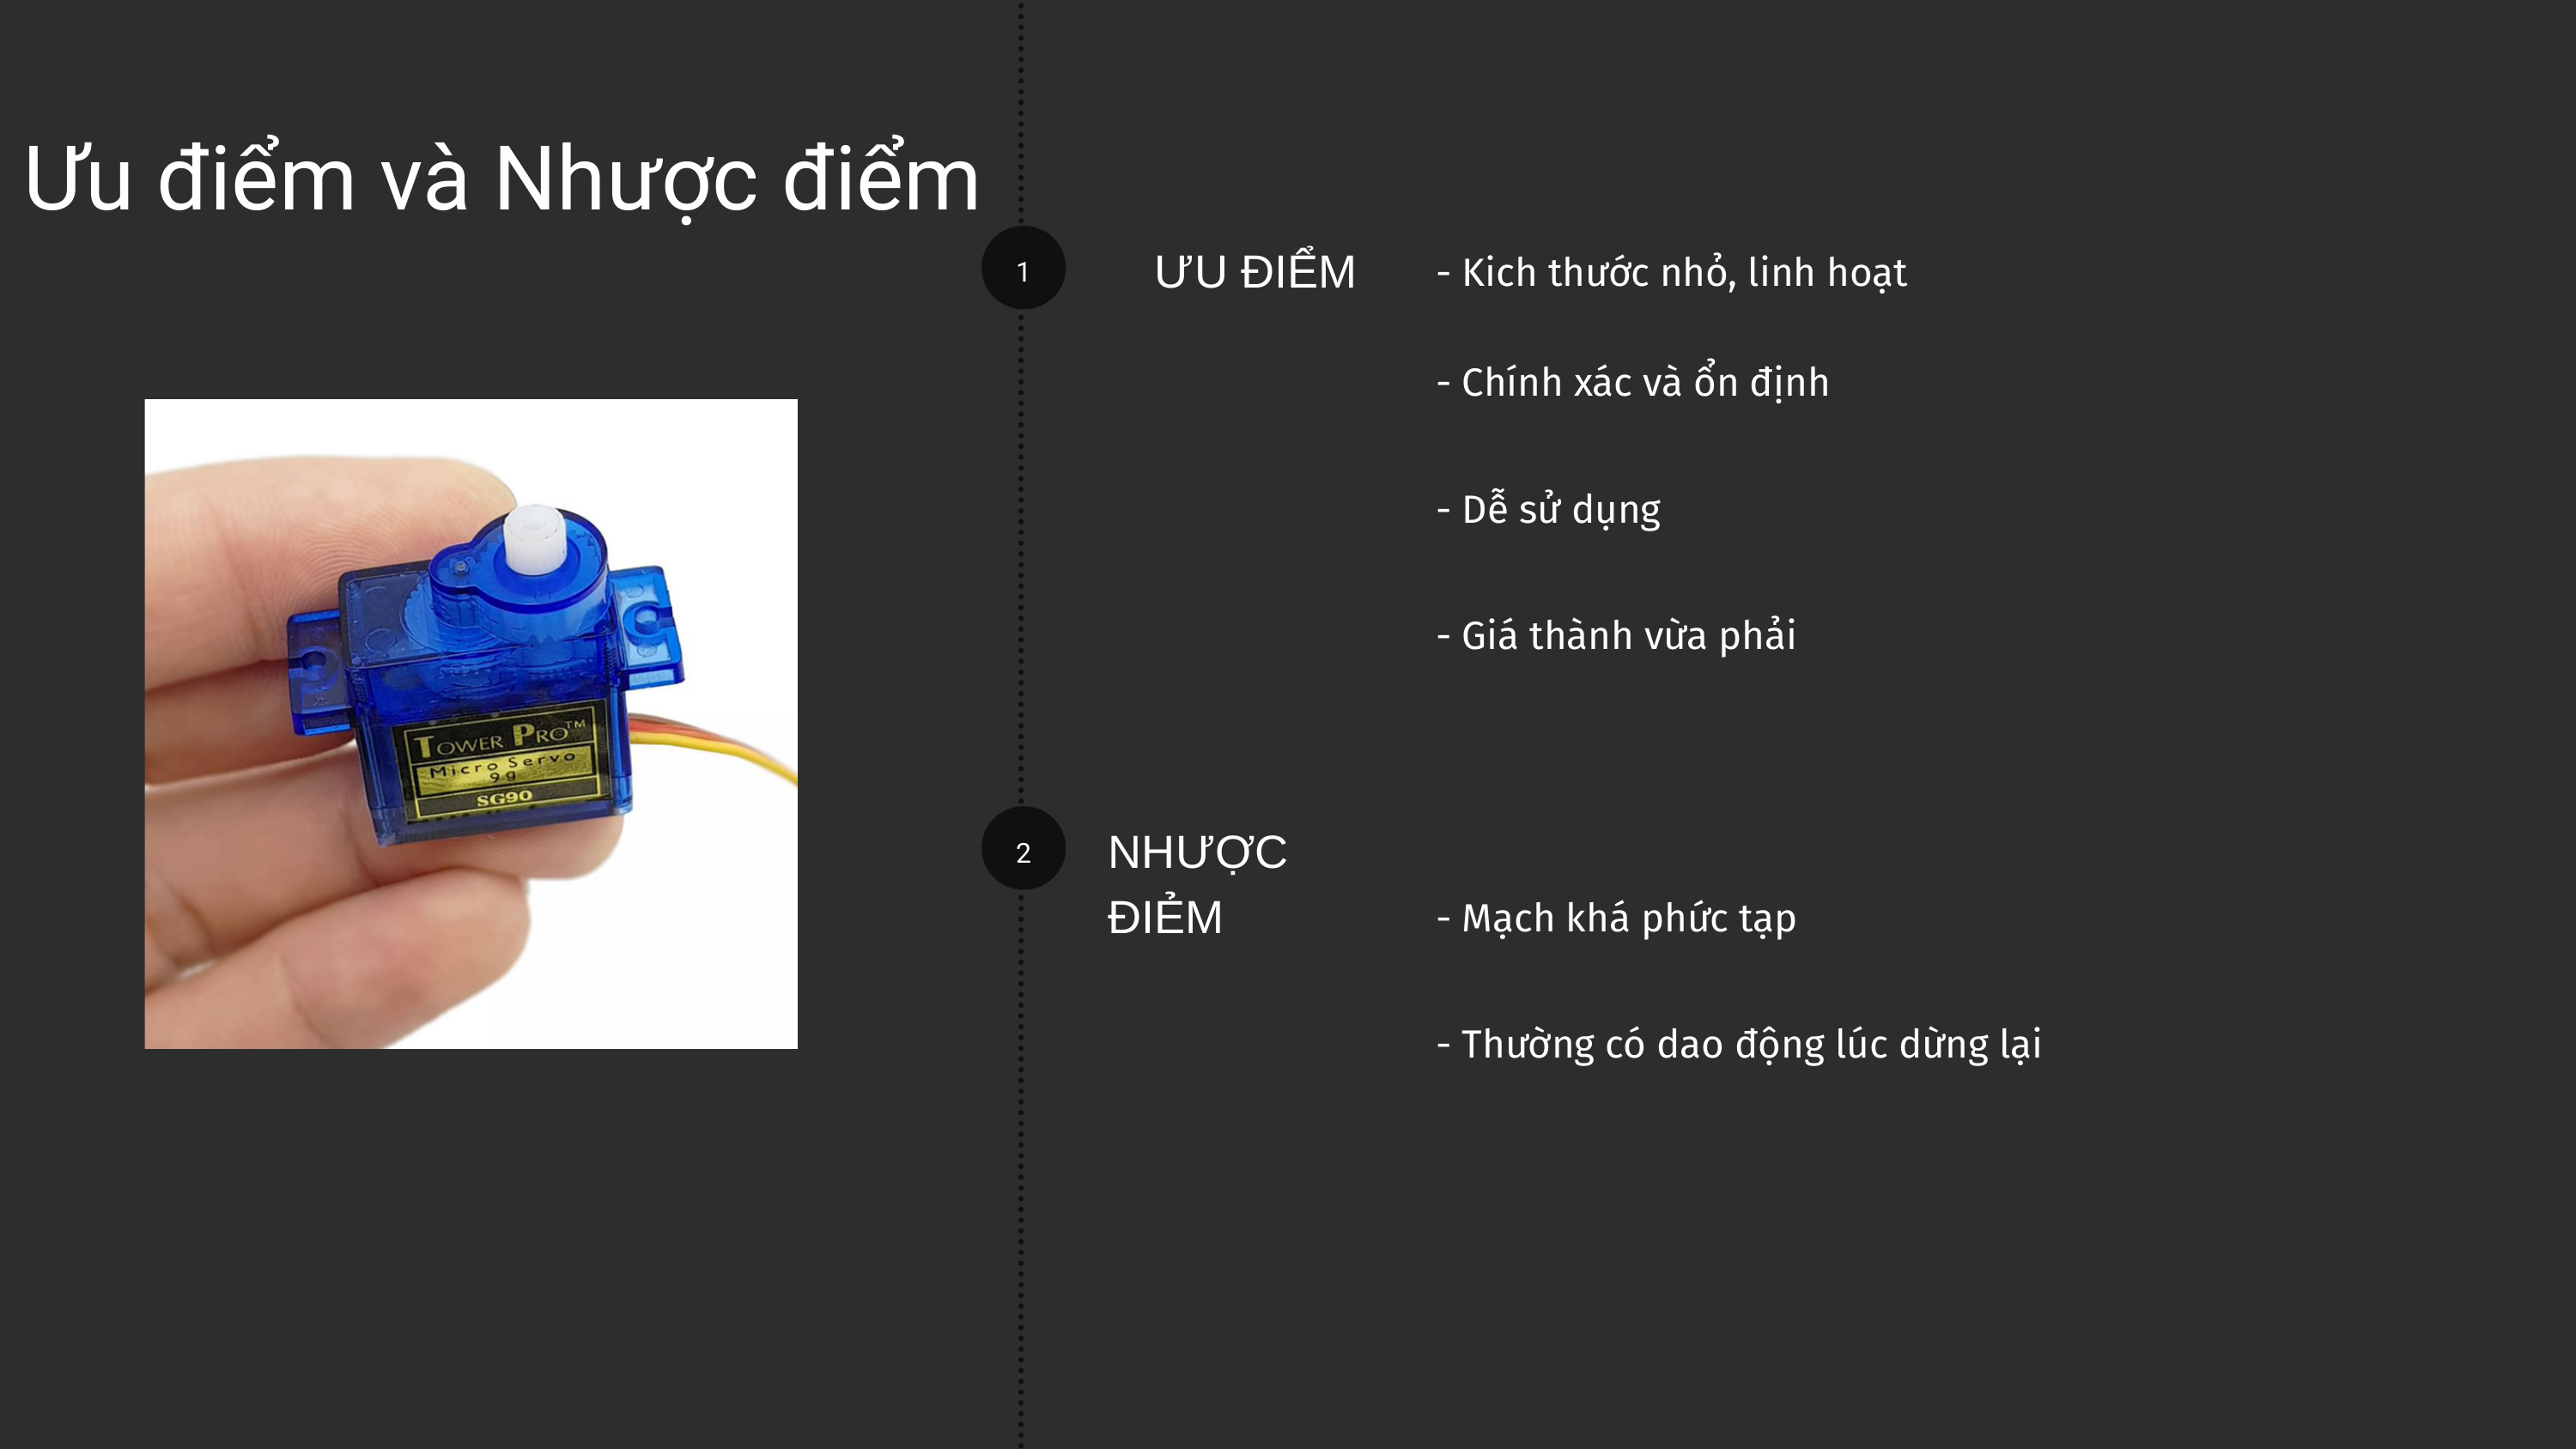

Ưu điểm và Nhược điểm

1
- Kich thước nhỏ, linh hoạt

ƯU ĐIỂM
- Chính xác và ổn định

- Dễ sử dụng

- Giá thành vừa phải

2
NHƯỢC ĐIẺM
- Mạch khá phức tạp

- Thường có dao động lúc dừng lại